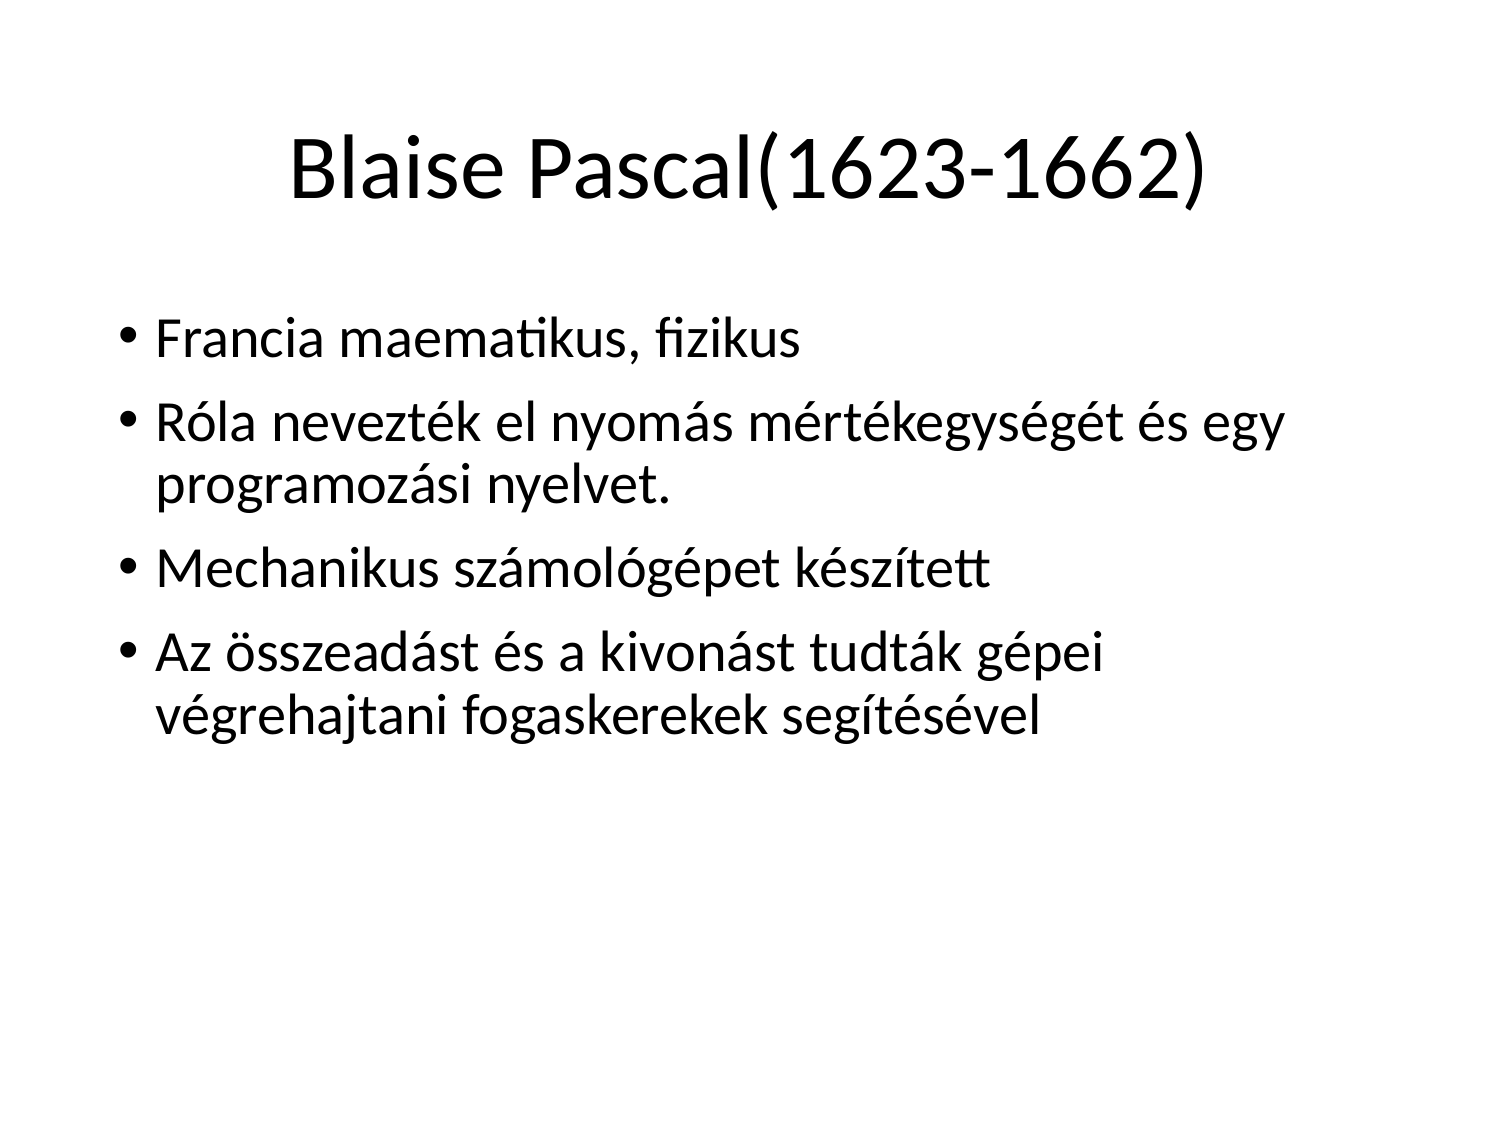

# Blaise Pascal(1623-1662)
Francia maematikus, fizikus
Róla nevezték el nyomás mértékegységét és egy programozási nyelvet.
Mechanikus számológépet készített
Az összeadást és a kivonást tudták gépei végrehajtani fogaskerekek segítésével